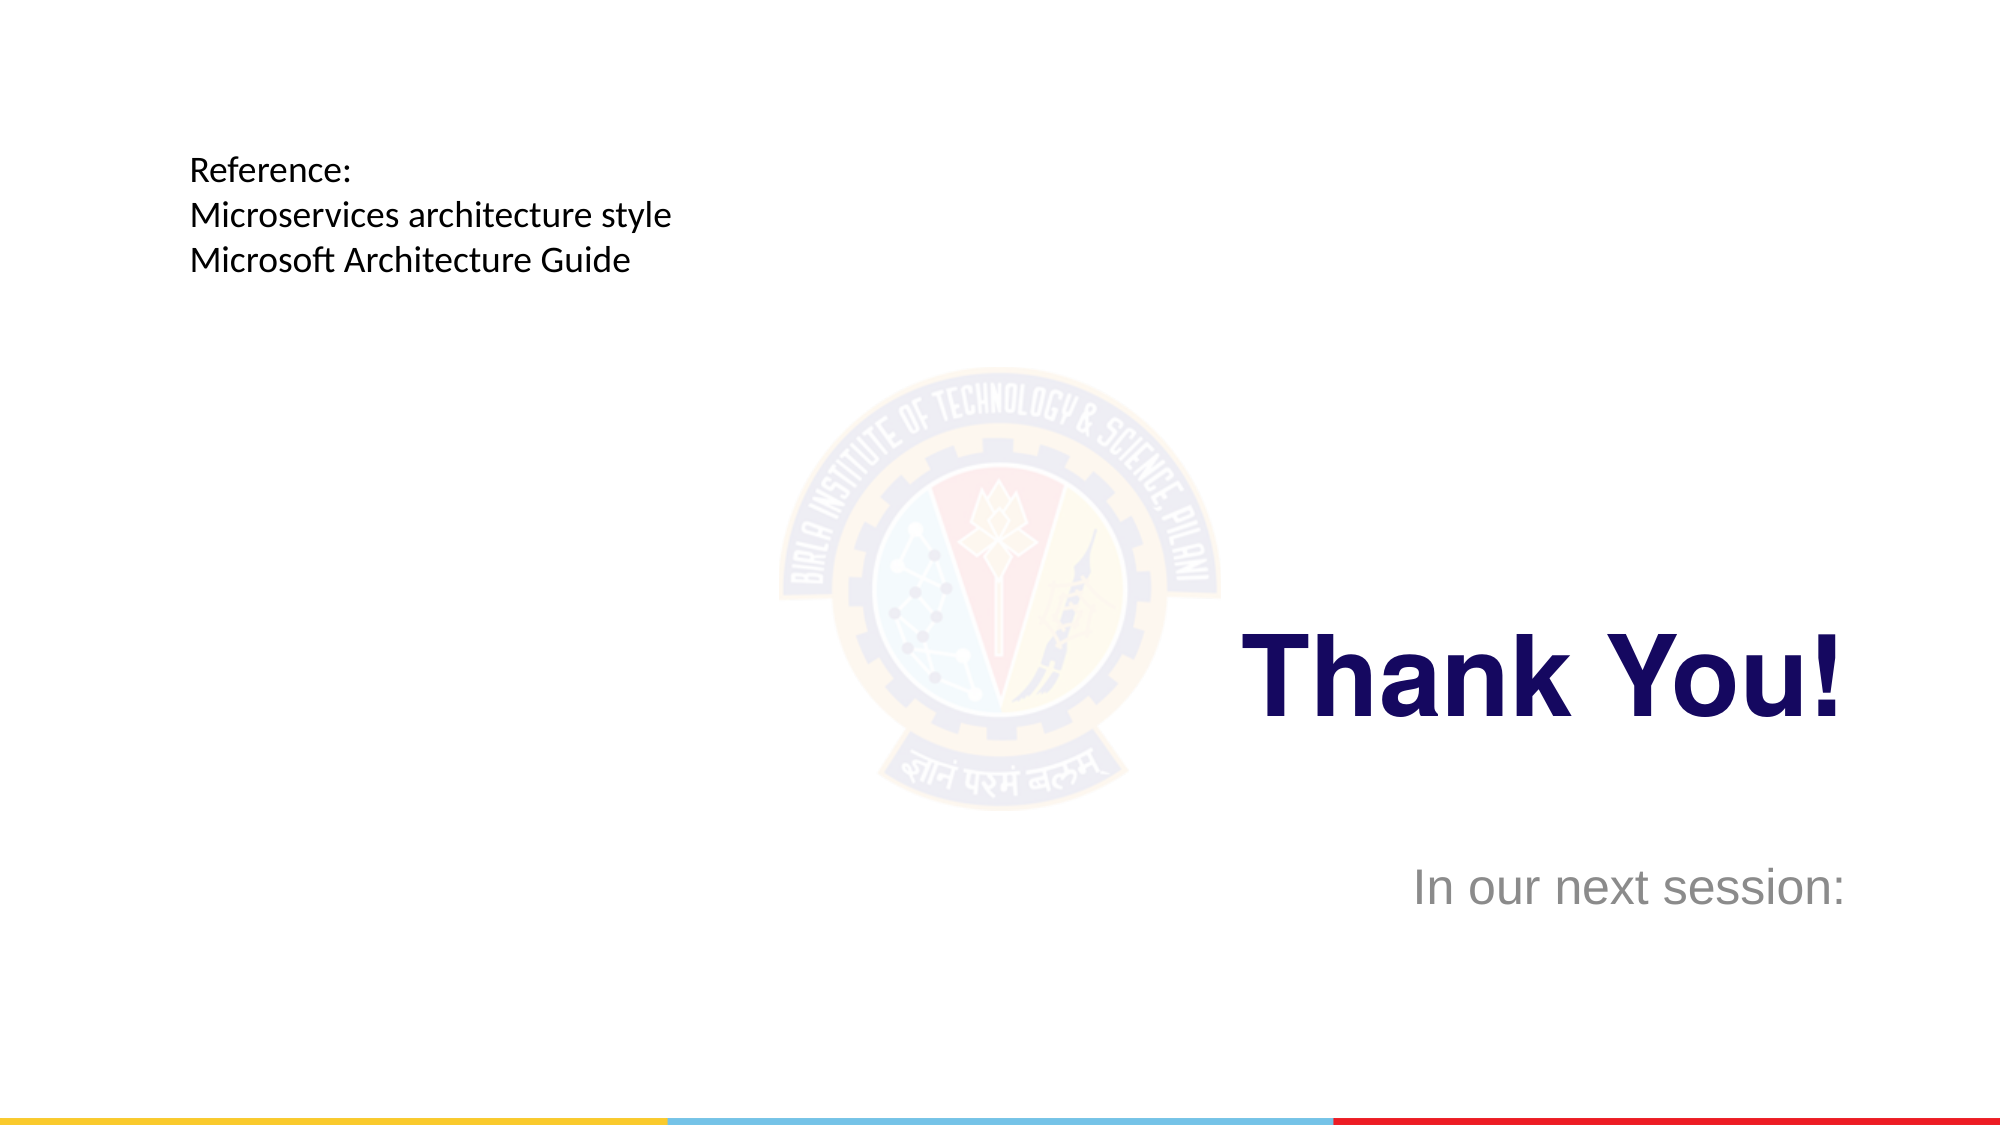

Reference:
Microservices architecture style
Microsoft Architecture Guide
# Thank You!
In our next session: